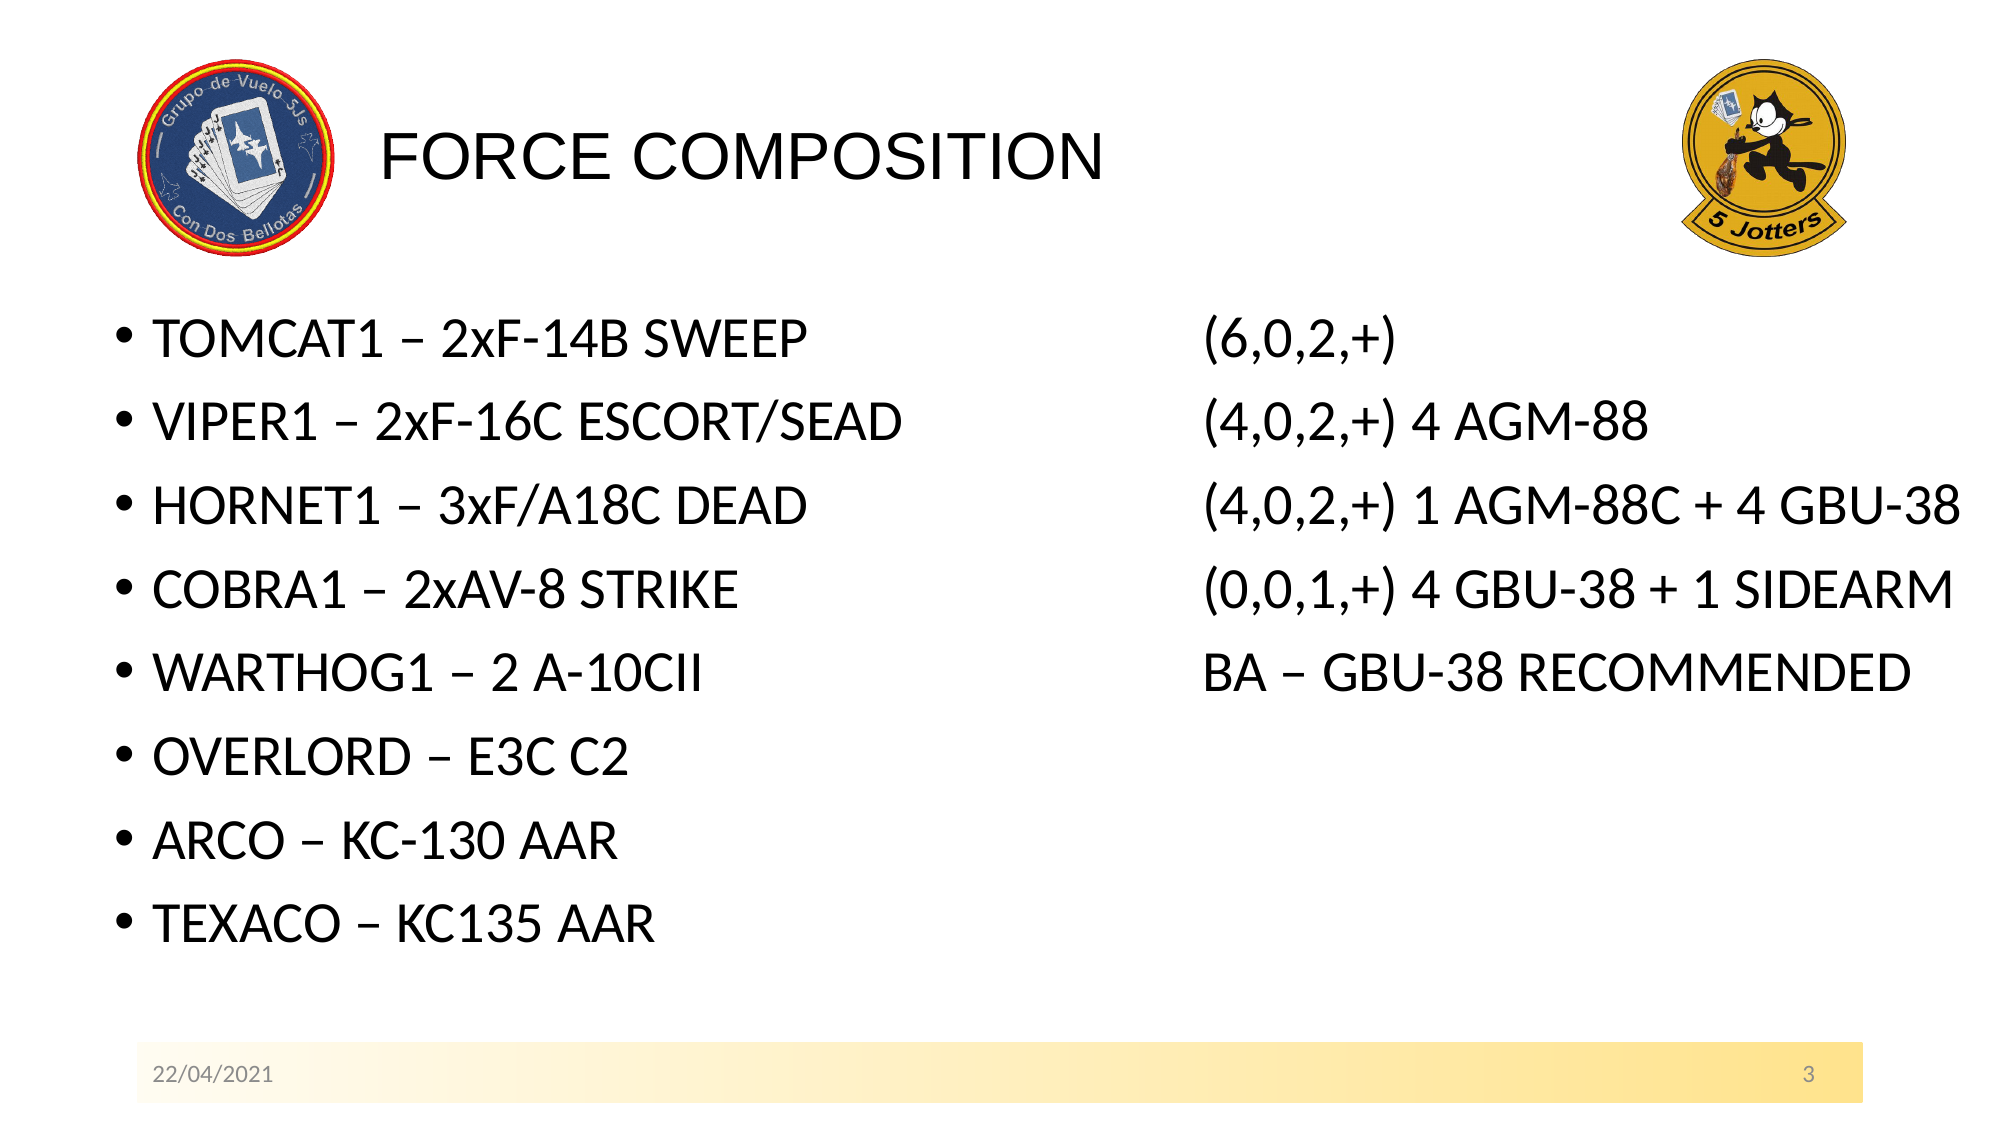

# FORCE COMPOSITION
TOMCAT1 – 2xF-14B SWEEP			(6,0,2,+)
VIPER1 – 2xF-16C ESCORT/SEAD		(4,0,2,+) 4 AGM-88
HORNET1 – 3xF/A18C DEAD			(4,0,2,+) 1 AGM-88C + 4 GBU-38
COBRA1 – 2xAV-8 STRIKE 			(0,0,1,+) 4 GBU-38 + 1 SIDEARM
WARTHOG1 – 2 A-10CII				BA – GBU-38 RECOMMENDED
OVERLORD – E3C C2
ARCO – KC-130 AAR
TEXACO – KC135 AAR
22/04/2021 											3